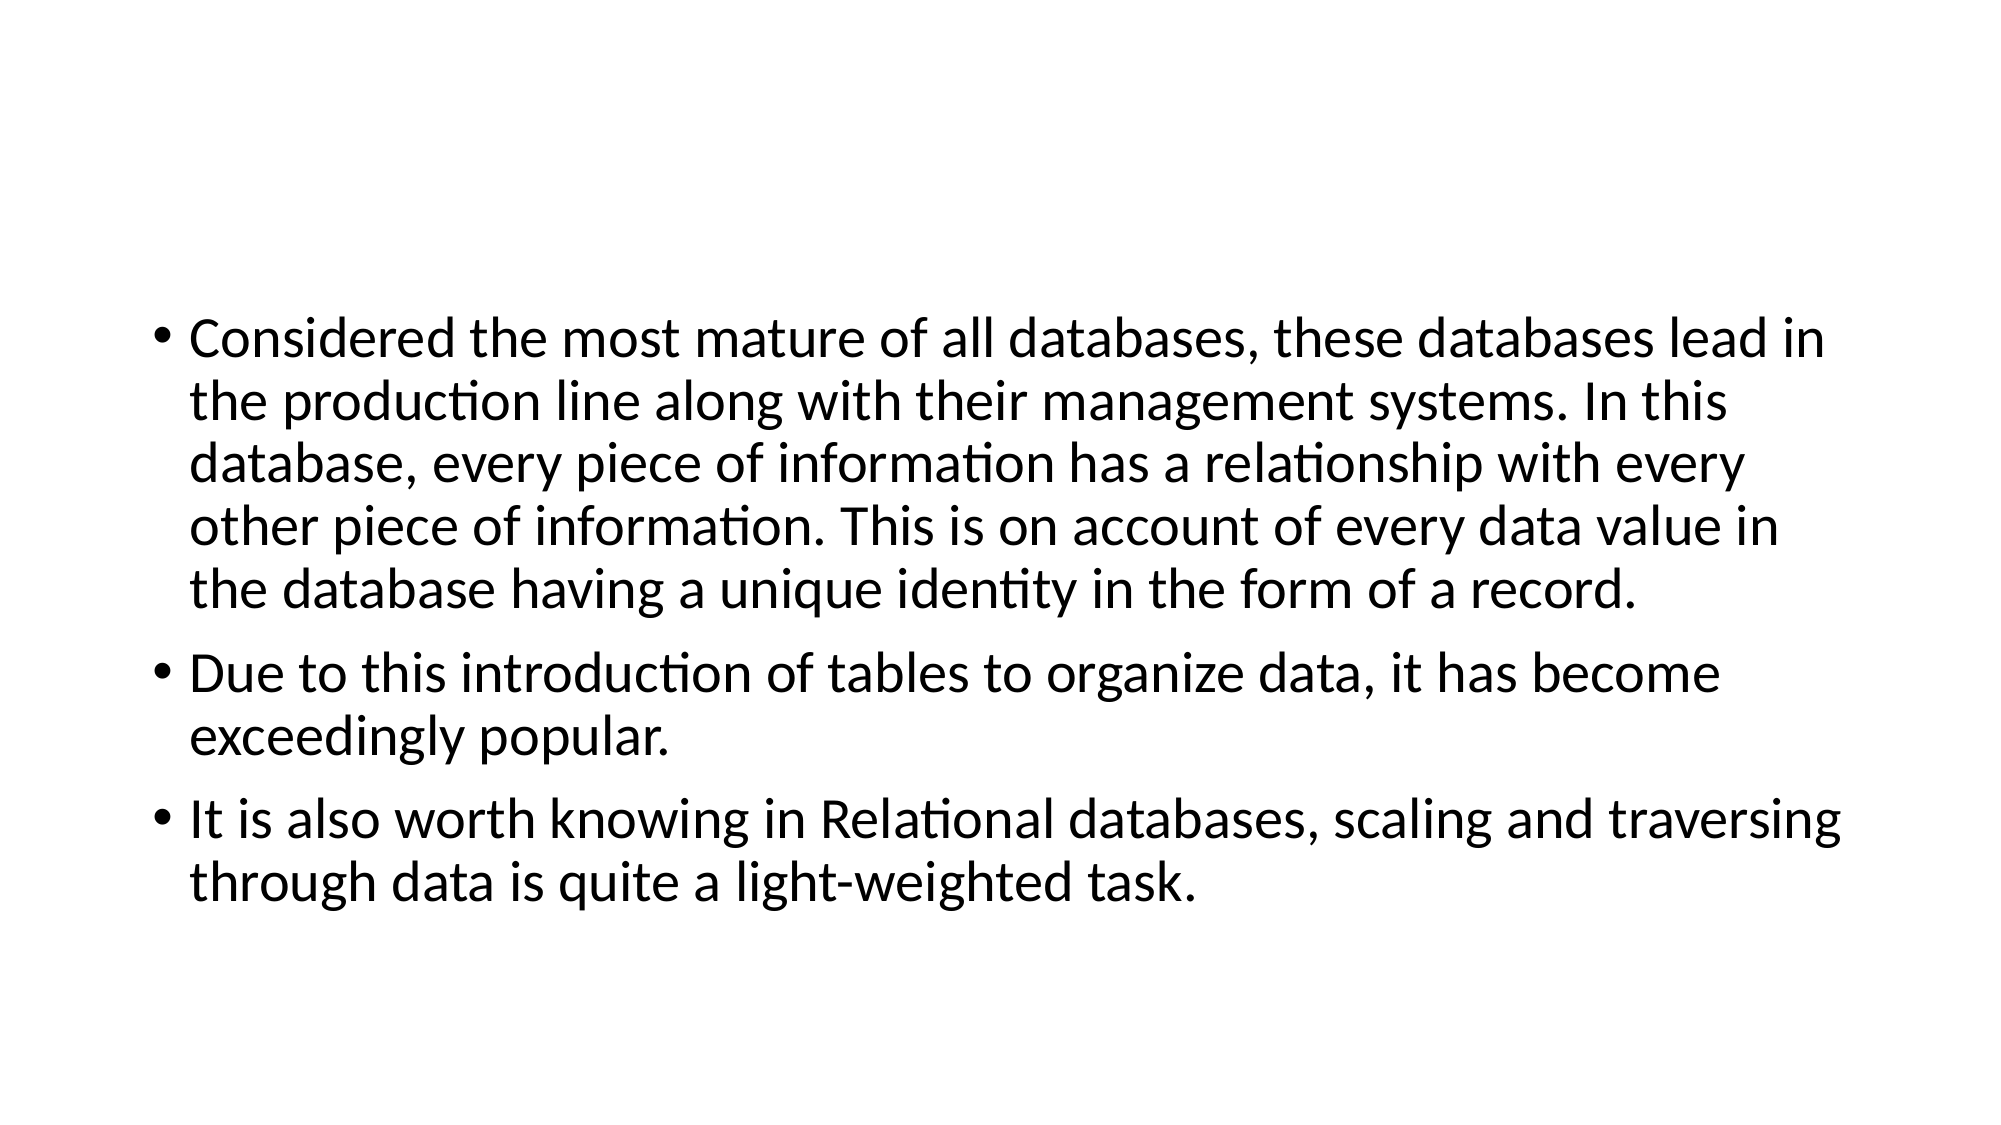

#
Considered the most mature of all databases, these databases lead in the production line along with their management systems. In this database, every piece of information has a relationship with every other piece of information. This is on account of every data value in the database having a unique identity in the form of a record.
Due to this introduction of tables to organize data, it has become exceedingly popular.
It is also worth knowing in Relational databases, scaling and traversing through data is quite a light-weighted task.